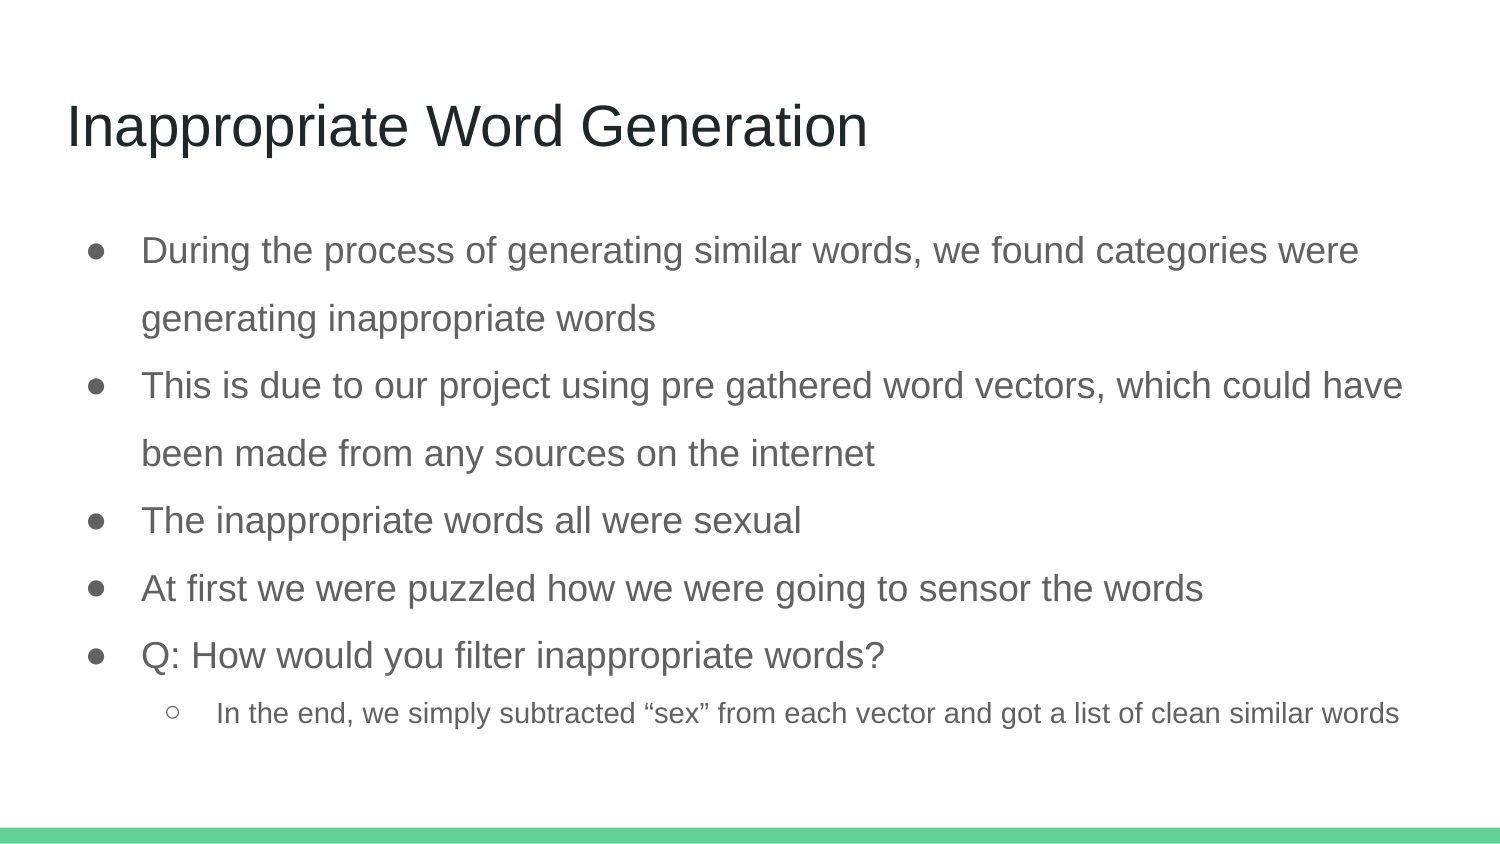

# Inappropriate Word Generation
During the process of generating similar words, we found categories were generating inappropriate words
This is due to our project using pre gathered word vectors, which could have been made from any sources on the internet
The inappropriate words all were sexual
At first we were puzzled how we were going to sensor the words
Q: How would you filter inappropriate words?
In the end, we simply subtracted “sex” from each vector and got a list of clean similar words